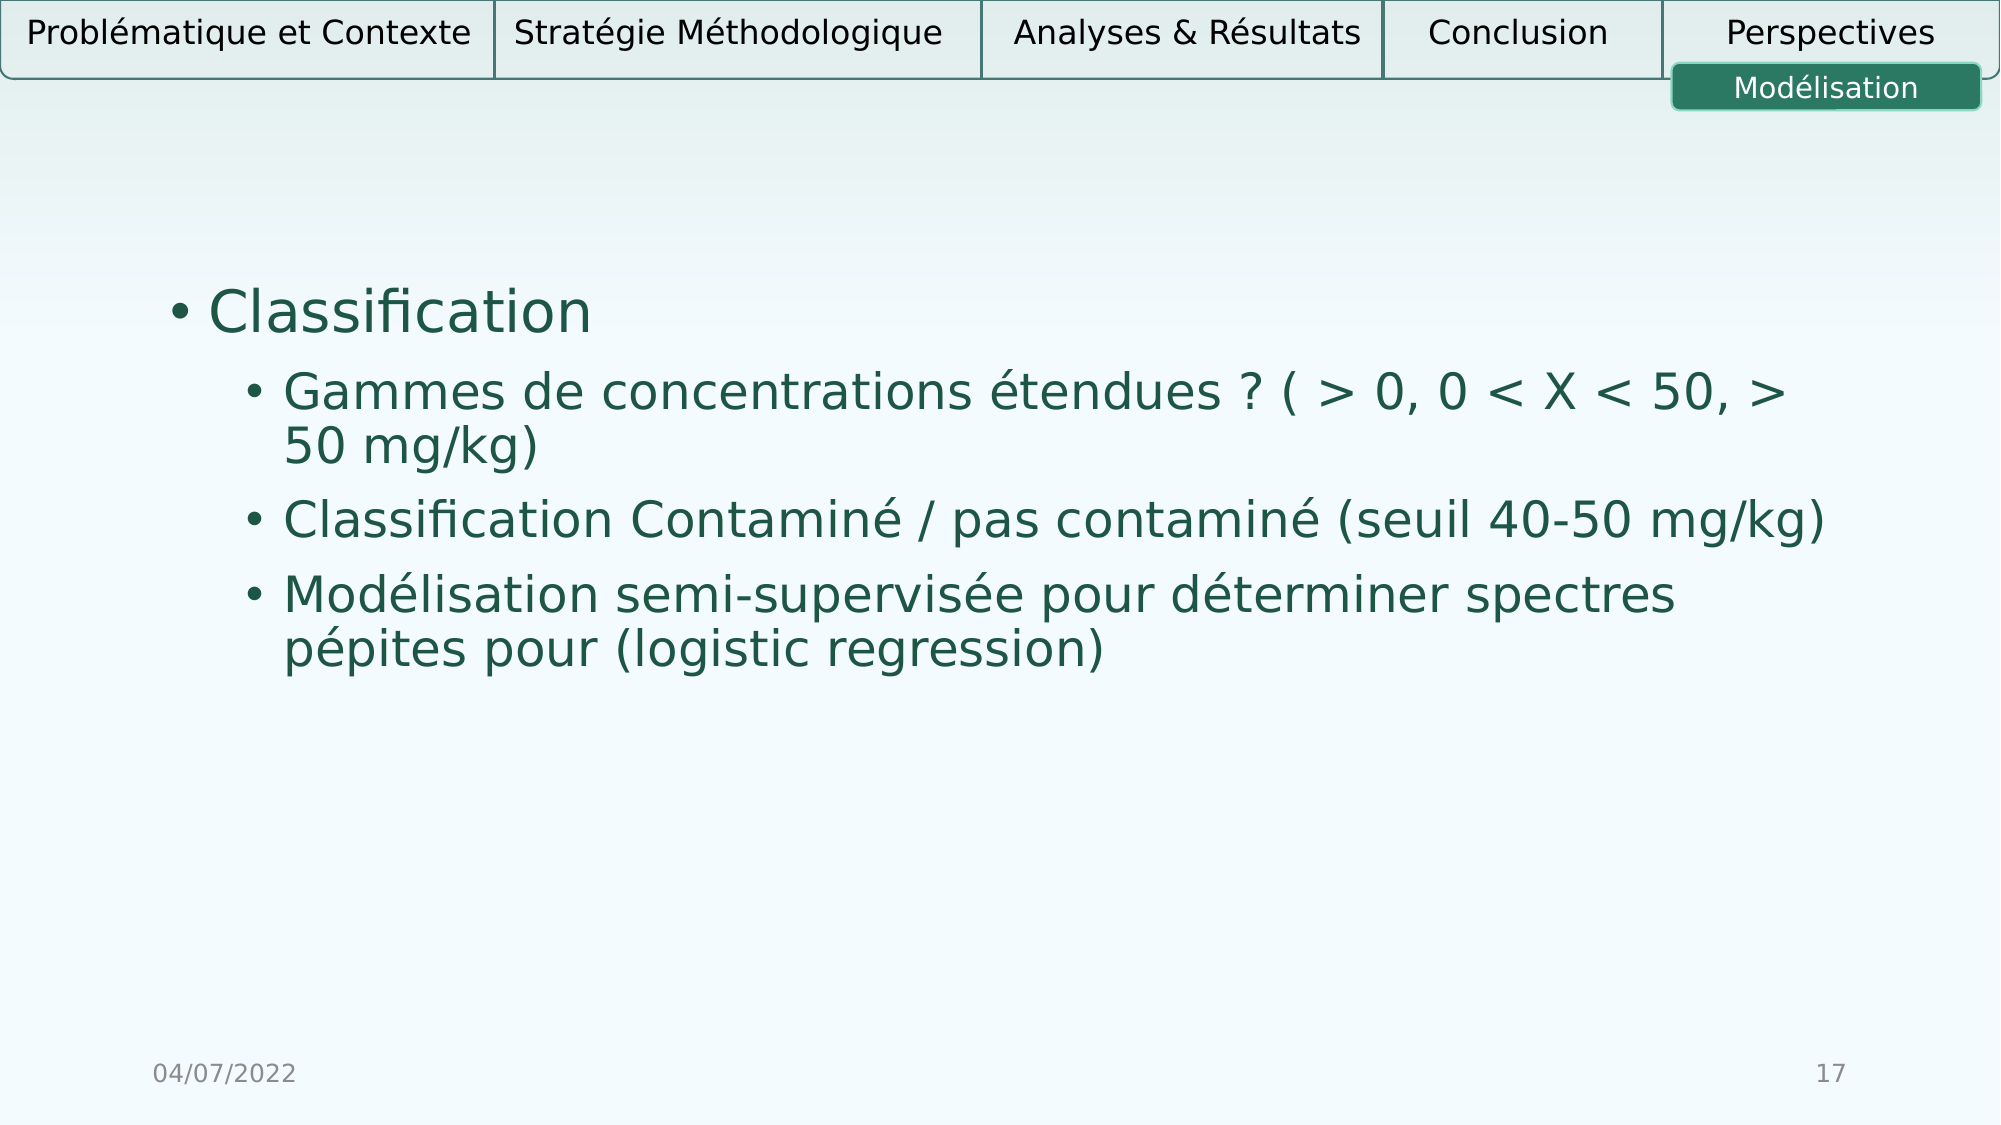

Stratégie Méthodologique
Conclusion
Perspectives
Problématique et Contexte
Analyses & Résultats
Modélisation

Classification
Gammes de concentrations étendues ? ( > 0, 0 < X < 50, > 50 mg/kg)
Classification Contaminé / pas contaminé (seuil 40-50 mg/kg)
Modélisation semi-supervisée pour déterminer spectres pépites pour (logistic regression)

04/07/2022
17